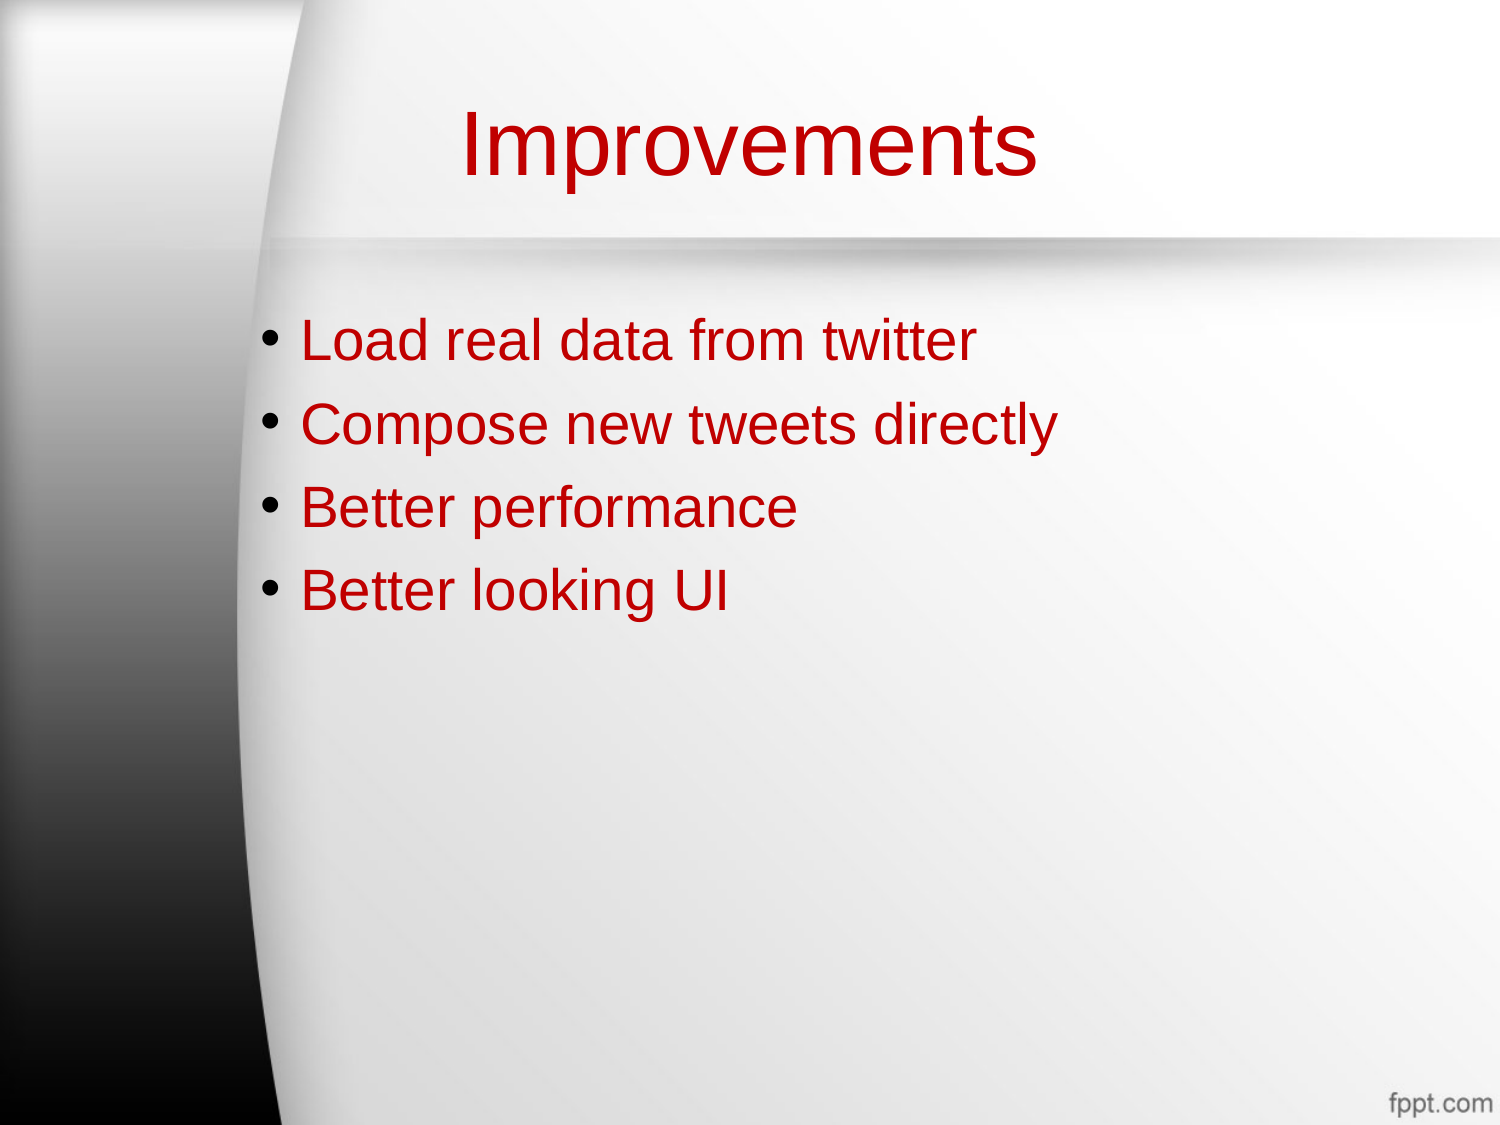

# Improvements
 Load real data from twitter
 Compose new tweets directly
 Better performance
 Better looking UI